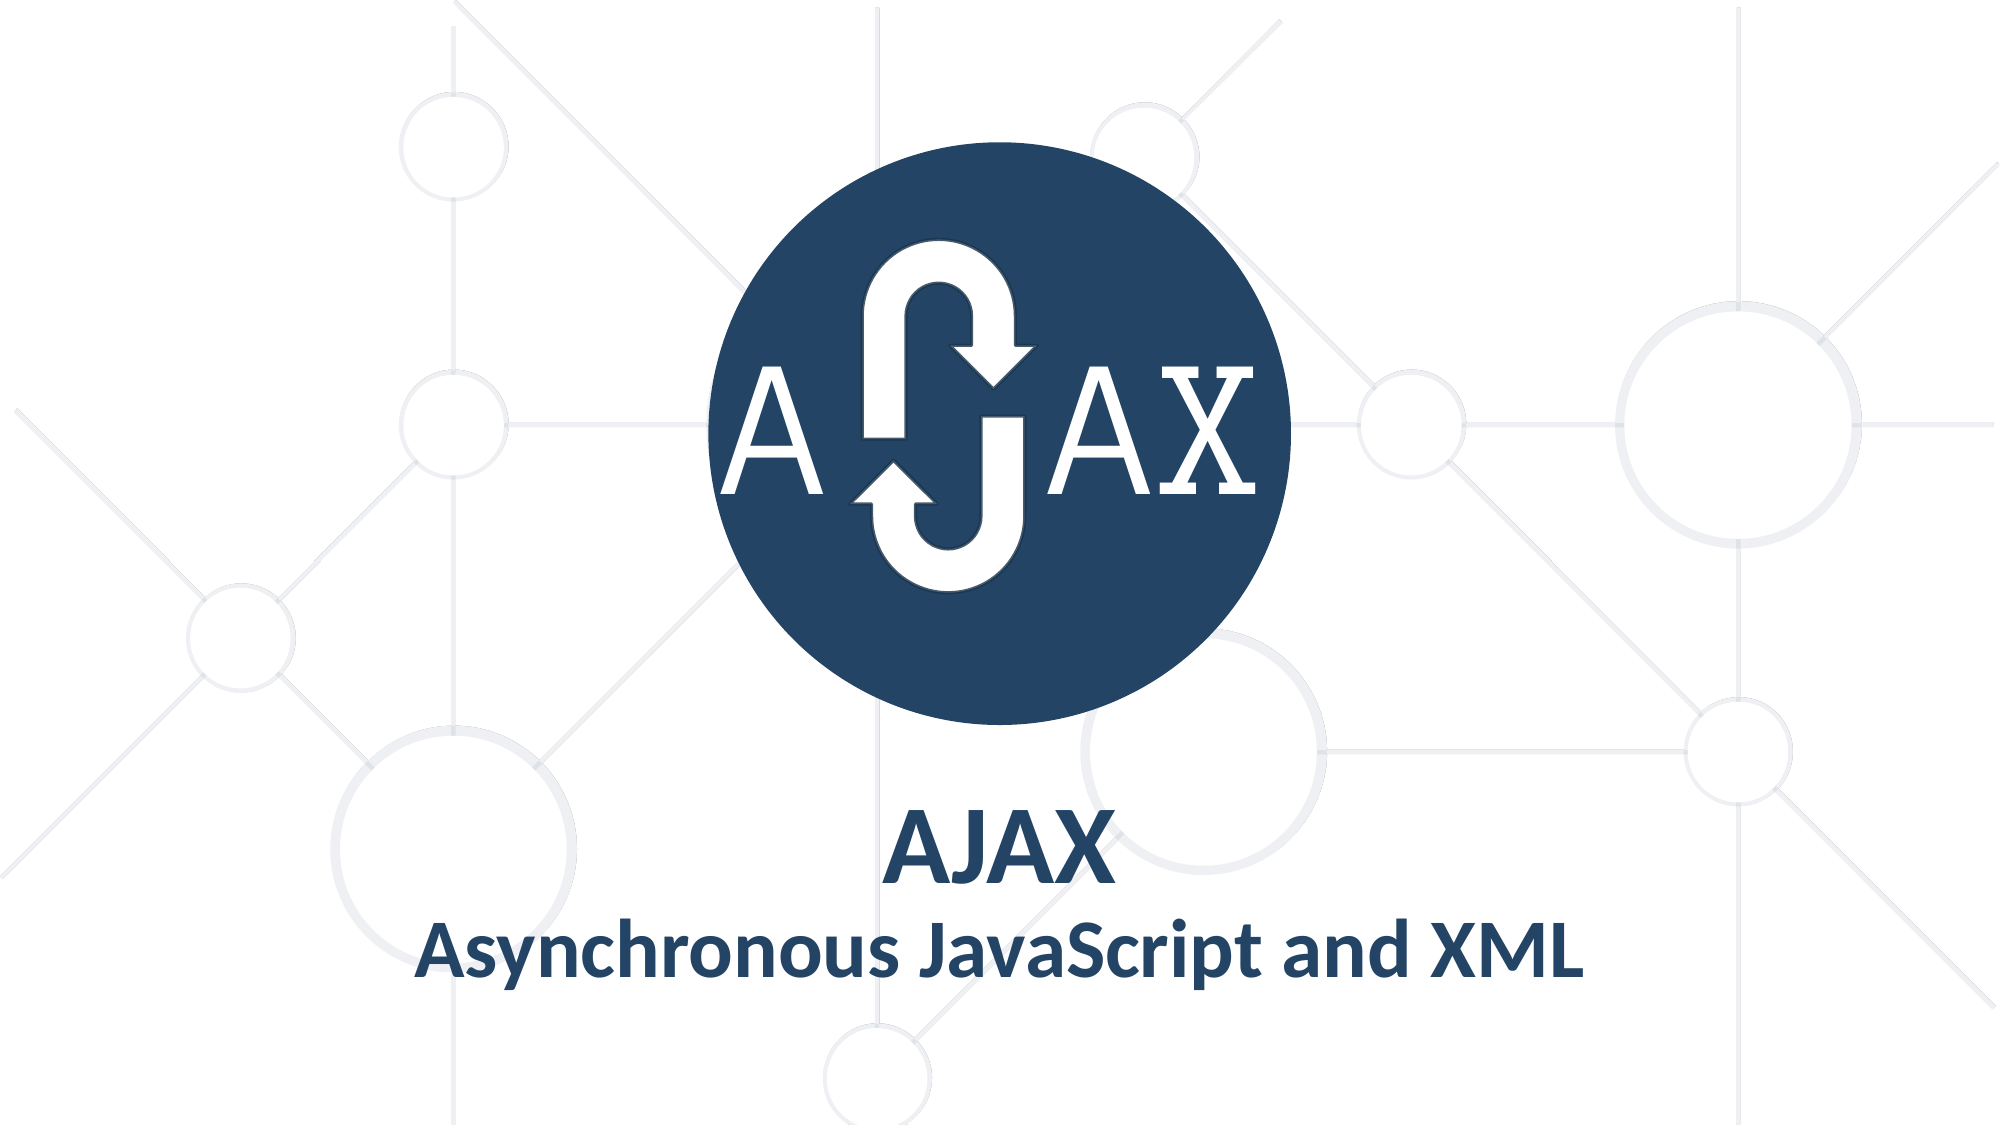

A  AX
AJAX
Asynchronous JavaScript and XML